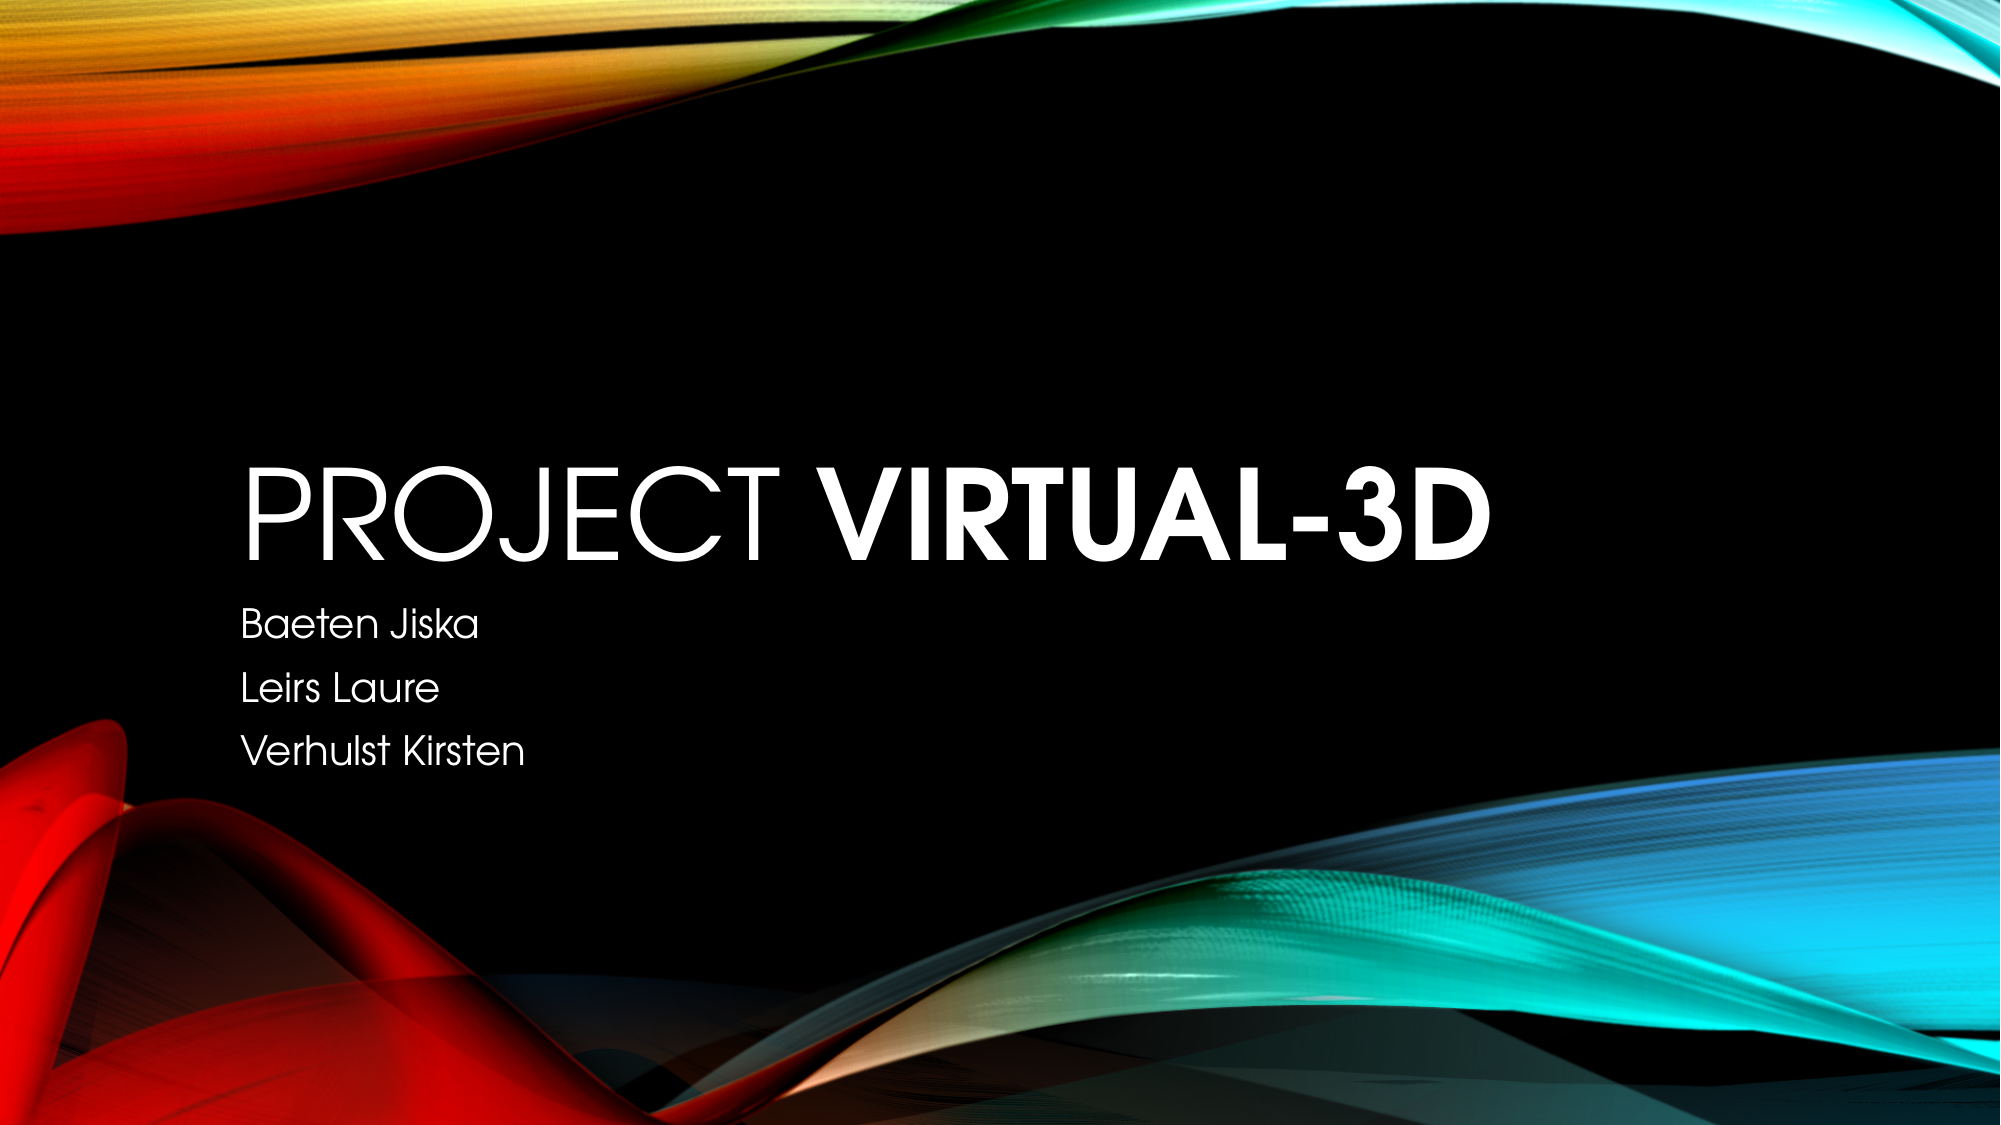

# Project Virtual-3D
Baeten Jiska
Leirs Laure
Verhulst Kirsten